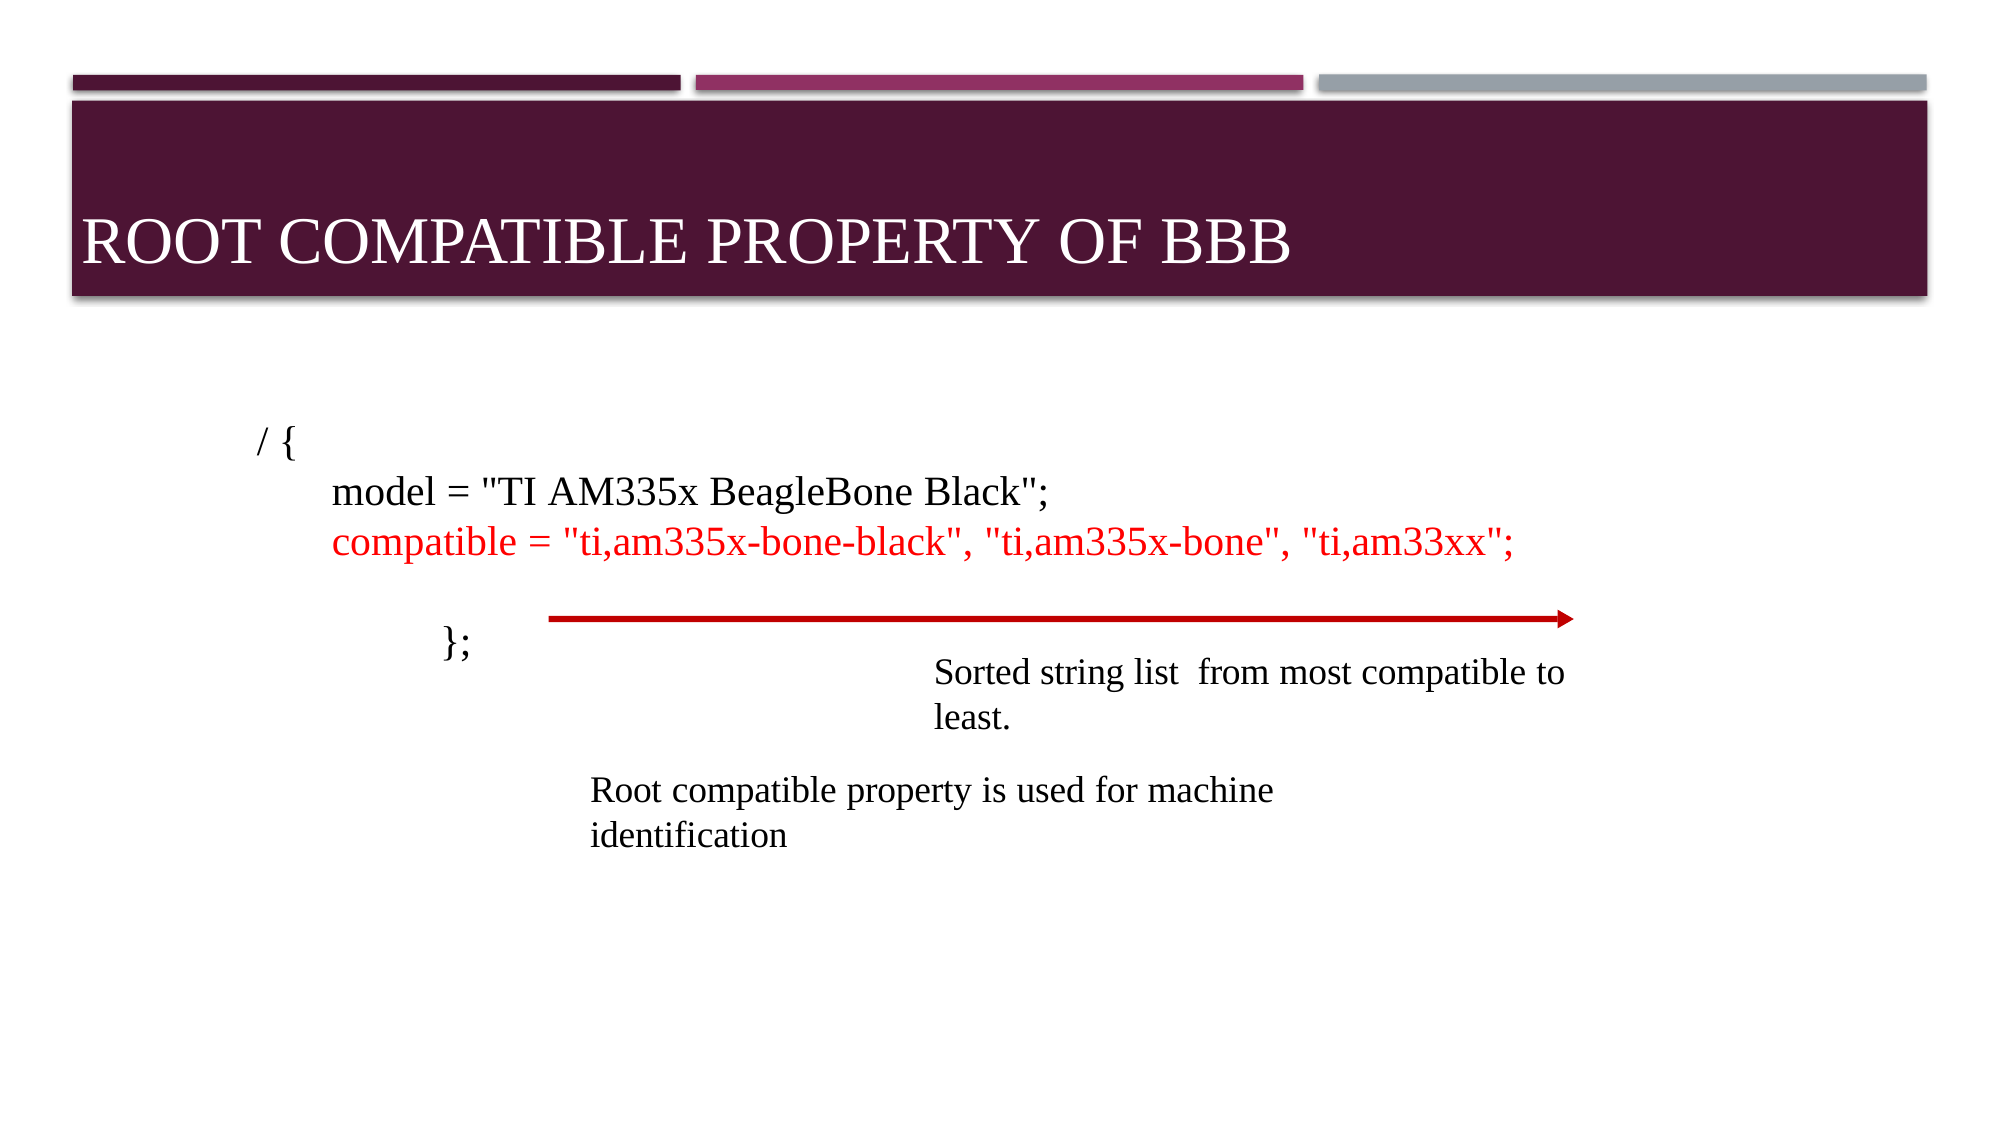

# Root compatible property of BBB
/ {
model = "TI AM335x BeagleBone Black";
compatible = "ti,am335x-bone-black", "ti,am335x-bone", "ti,am33xx";

};
Sorted string list from most compatible to least.
Root compatible property is used for machine identification